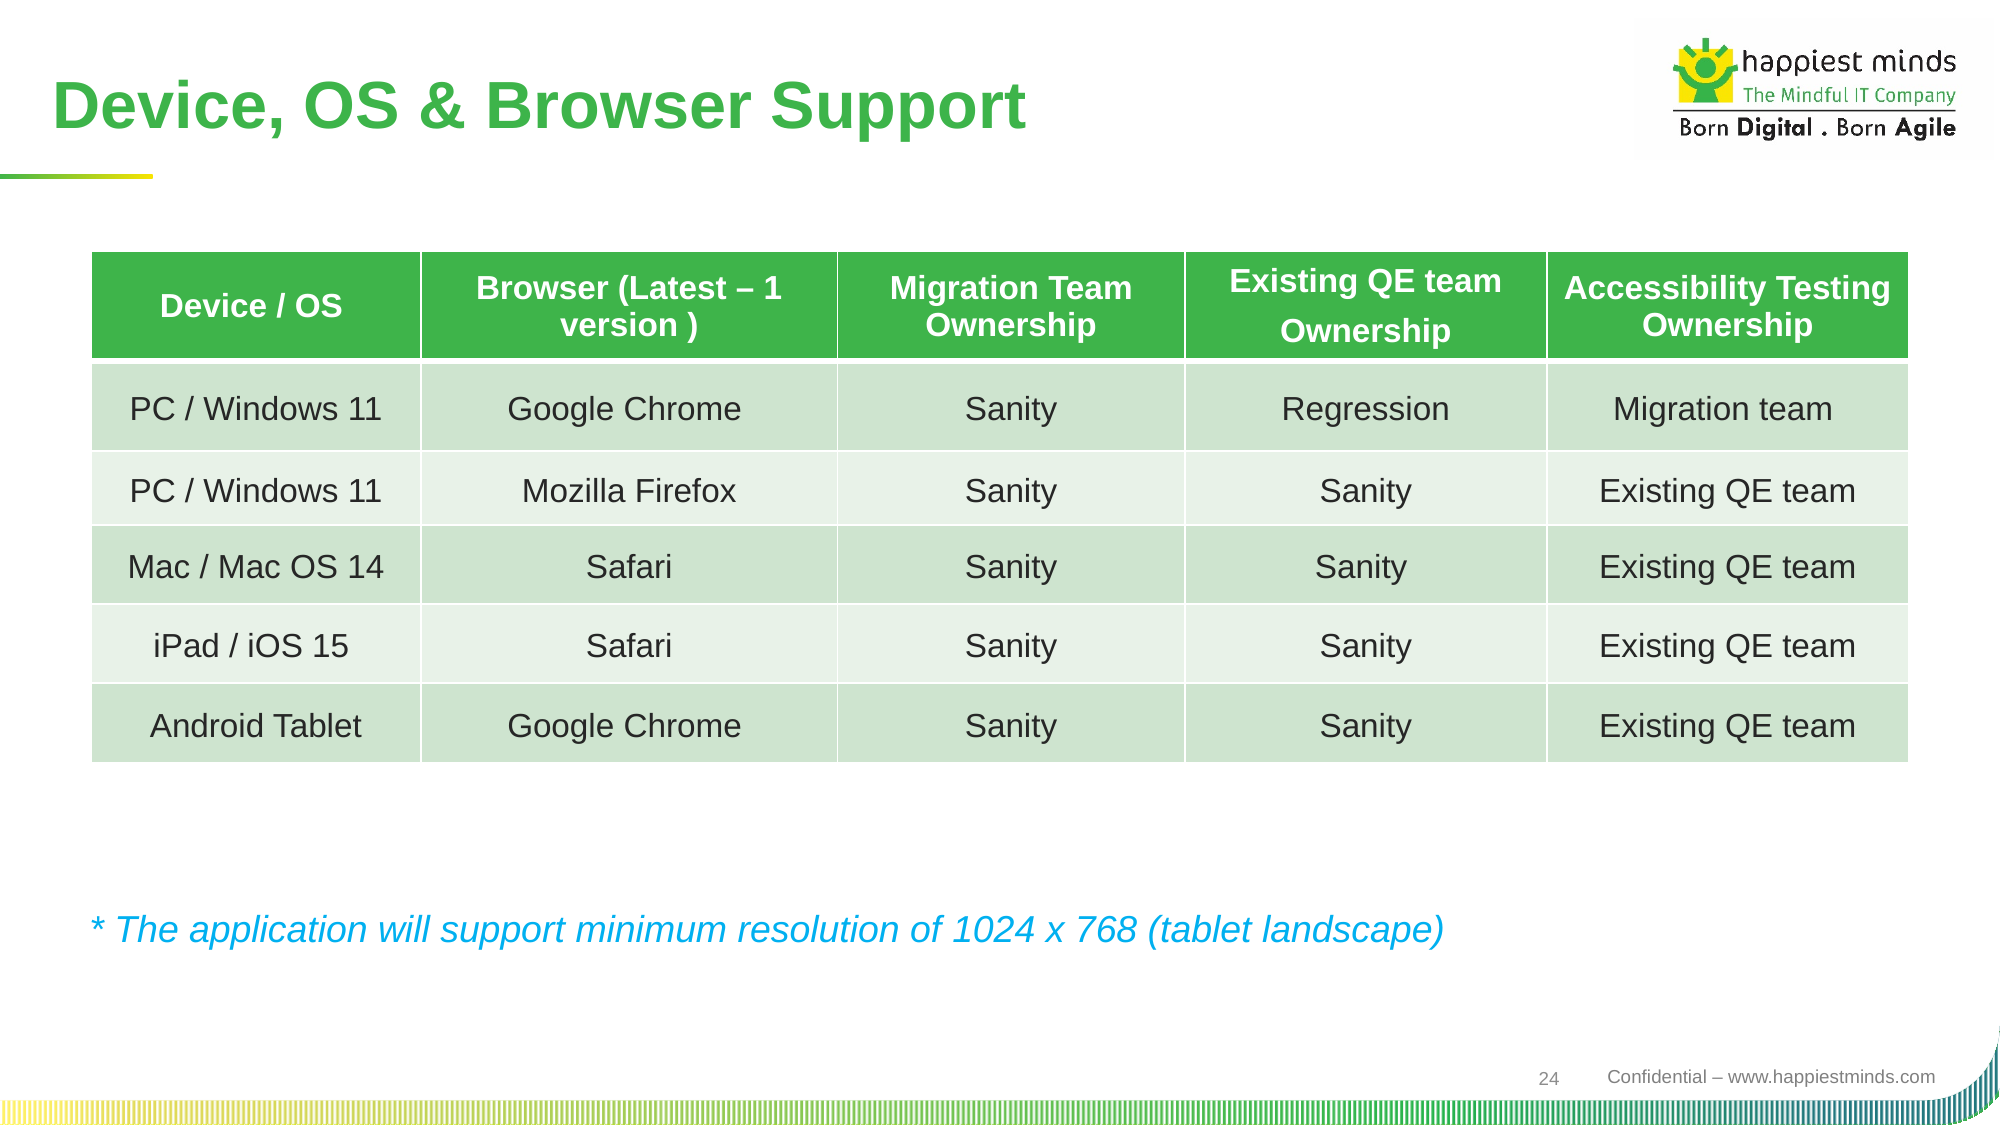

Device, OS & Browser Support
| Device / OS | Browser (Latest – 1 version ) | Migration Team Ownership | Existing QE team Ownership | Accessibility Testing Ownership |
| --- | --- | --- | --- | --- |
| PC / Windows 11 | Google Chrome | Sanity | Regression | Migration team |
| PC / Windows 11 | Mozilla Firefox | Sanity | Sanity | Existing QE team |
| Mac / Mac OS 14 | Safari | Sanity | Sanity | Existing QE team |
| iPad / iOS 15 | Safari | Sanity | Sanity | Existing QE team |
| Android Tablet | Google Chrome | Sanity | Sanity | Existing QE team |
* The application will support minimum resolution of 1024 x 768 (tablet landscape)
24